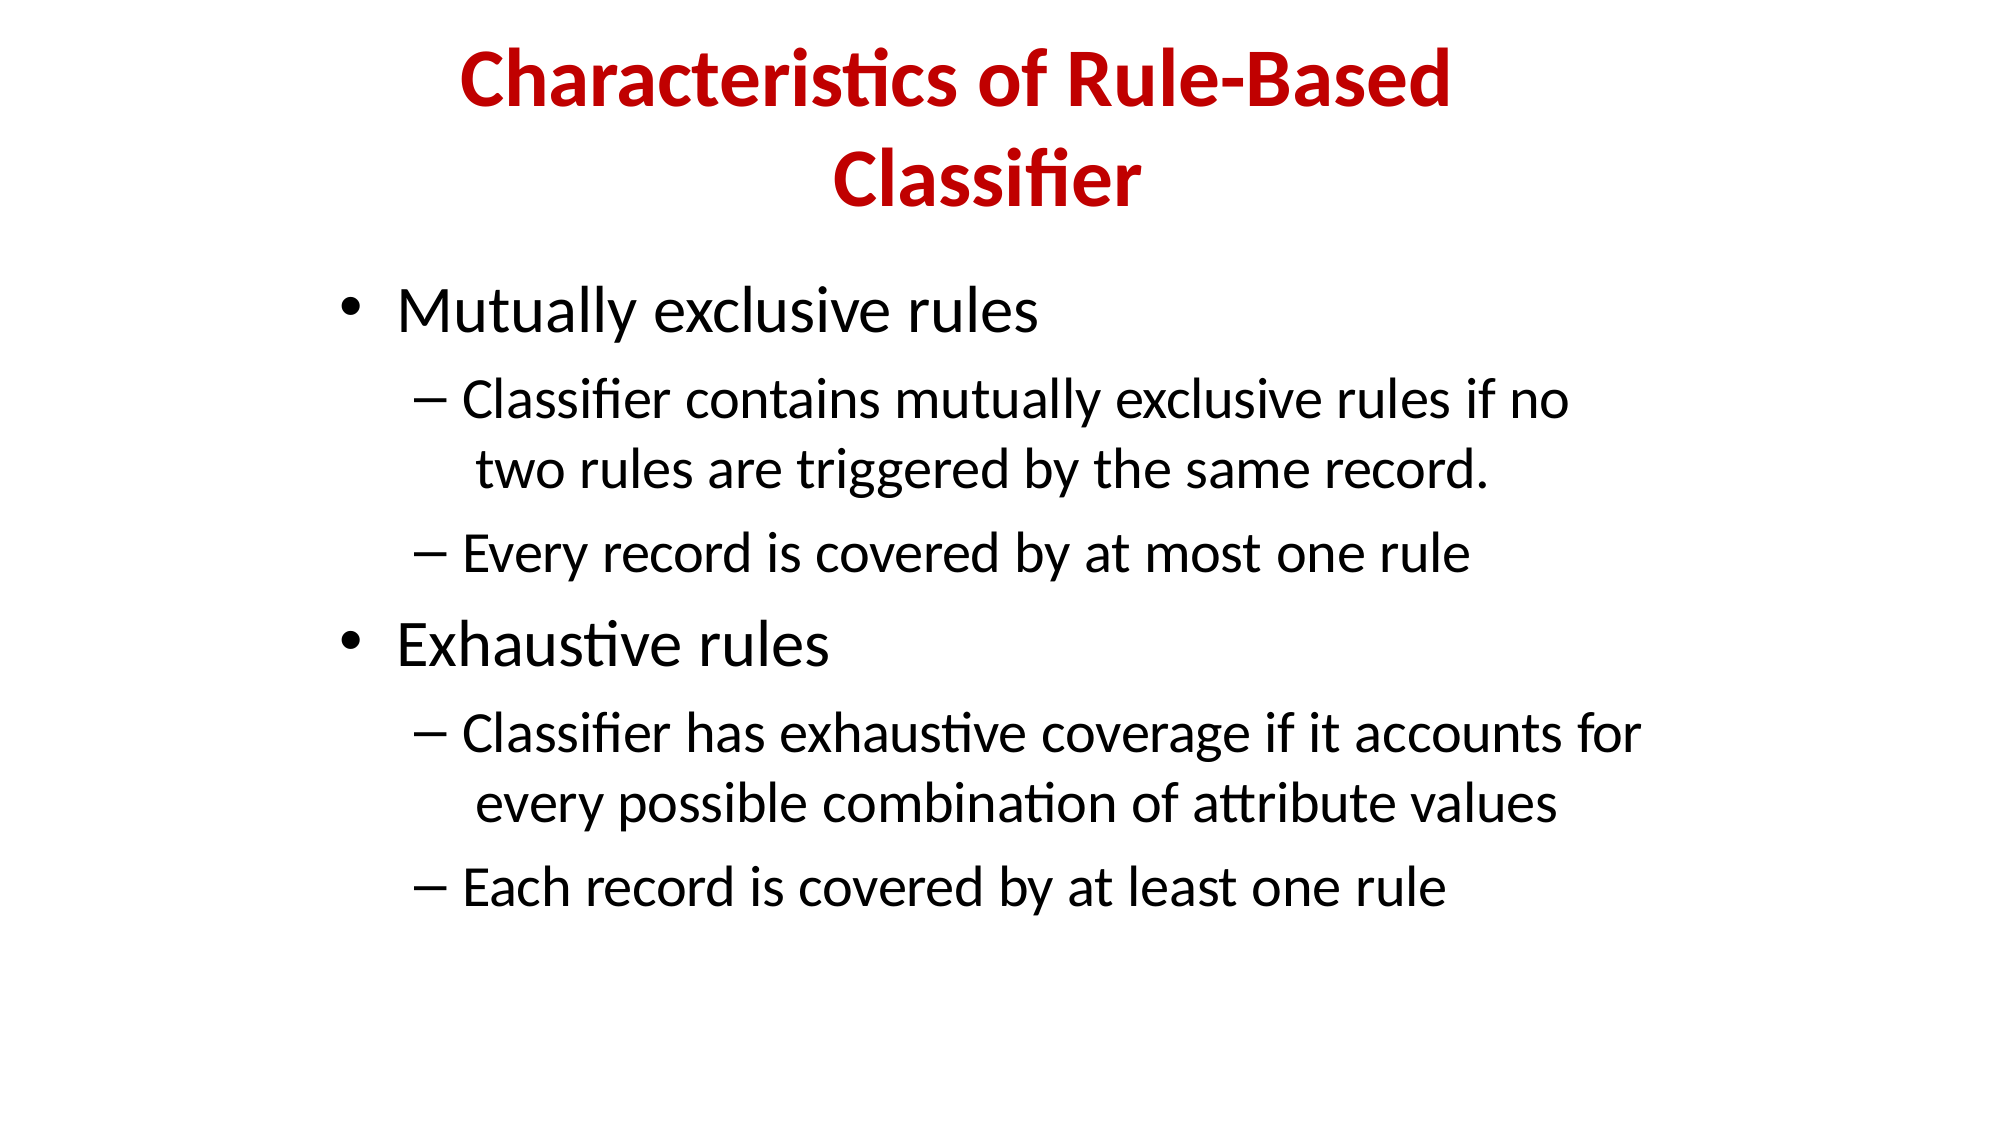

# Characteristics of Rule-Based  Classifier
Mutually exclusive rules
Classifier contains mutually exclusive rules if no  two rules are triggered by the same record.
Every record is covered by at most one rule
Exhaustive rules
Classifier has exhaustive coverage if it accounts for  every possible combination of attribute values
Each record is covered by at least one rule